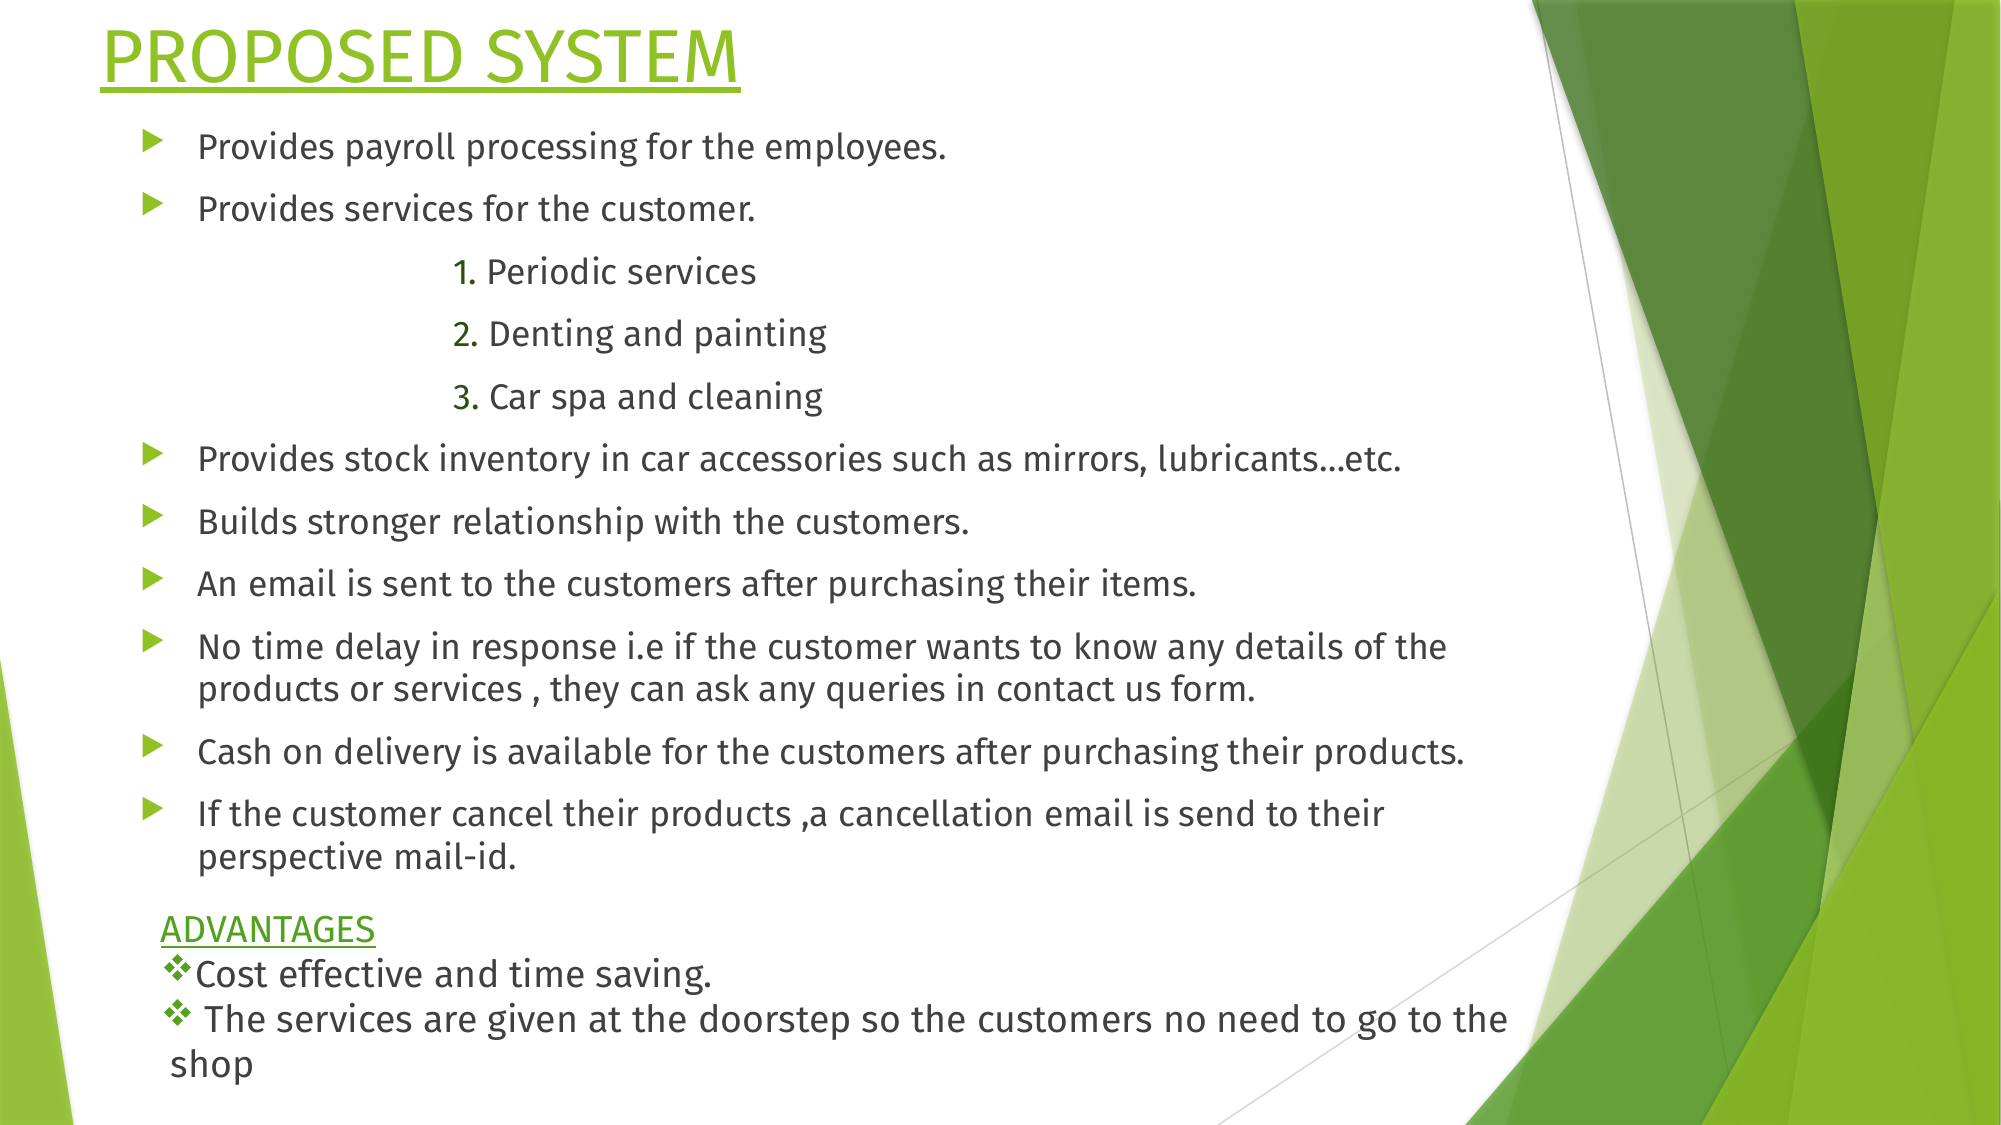

# PROPOSED SYSTEM
Provides payroll processing for the employees.
Provides services for the customer.
                                 1. Periodic services
                                 2. Denting and painting
                                 3. Car spa and cleaning
Provides stock inventory in car accessories such as mirrors, lubricants…etc.
Builds stronger relationship with the customers.
An email is sent to the customers after purchasing their items.
No time delay in response i.e if the customer wants to know any details of the products or services , they can ask any queries in contact us form.
Cash on delivery is available for the customers after purchasing their products.
If the customer cancel their products ,a cancellation email is send to their perspective mail-id.
ADVANTAGES
Cost effective and time saving.
 The services are given at the doorstep so the customers no need to go to the     shop